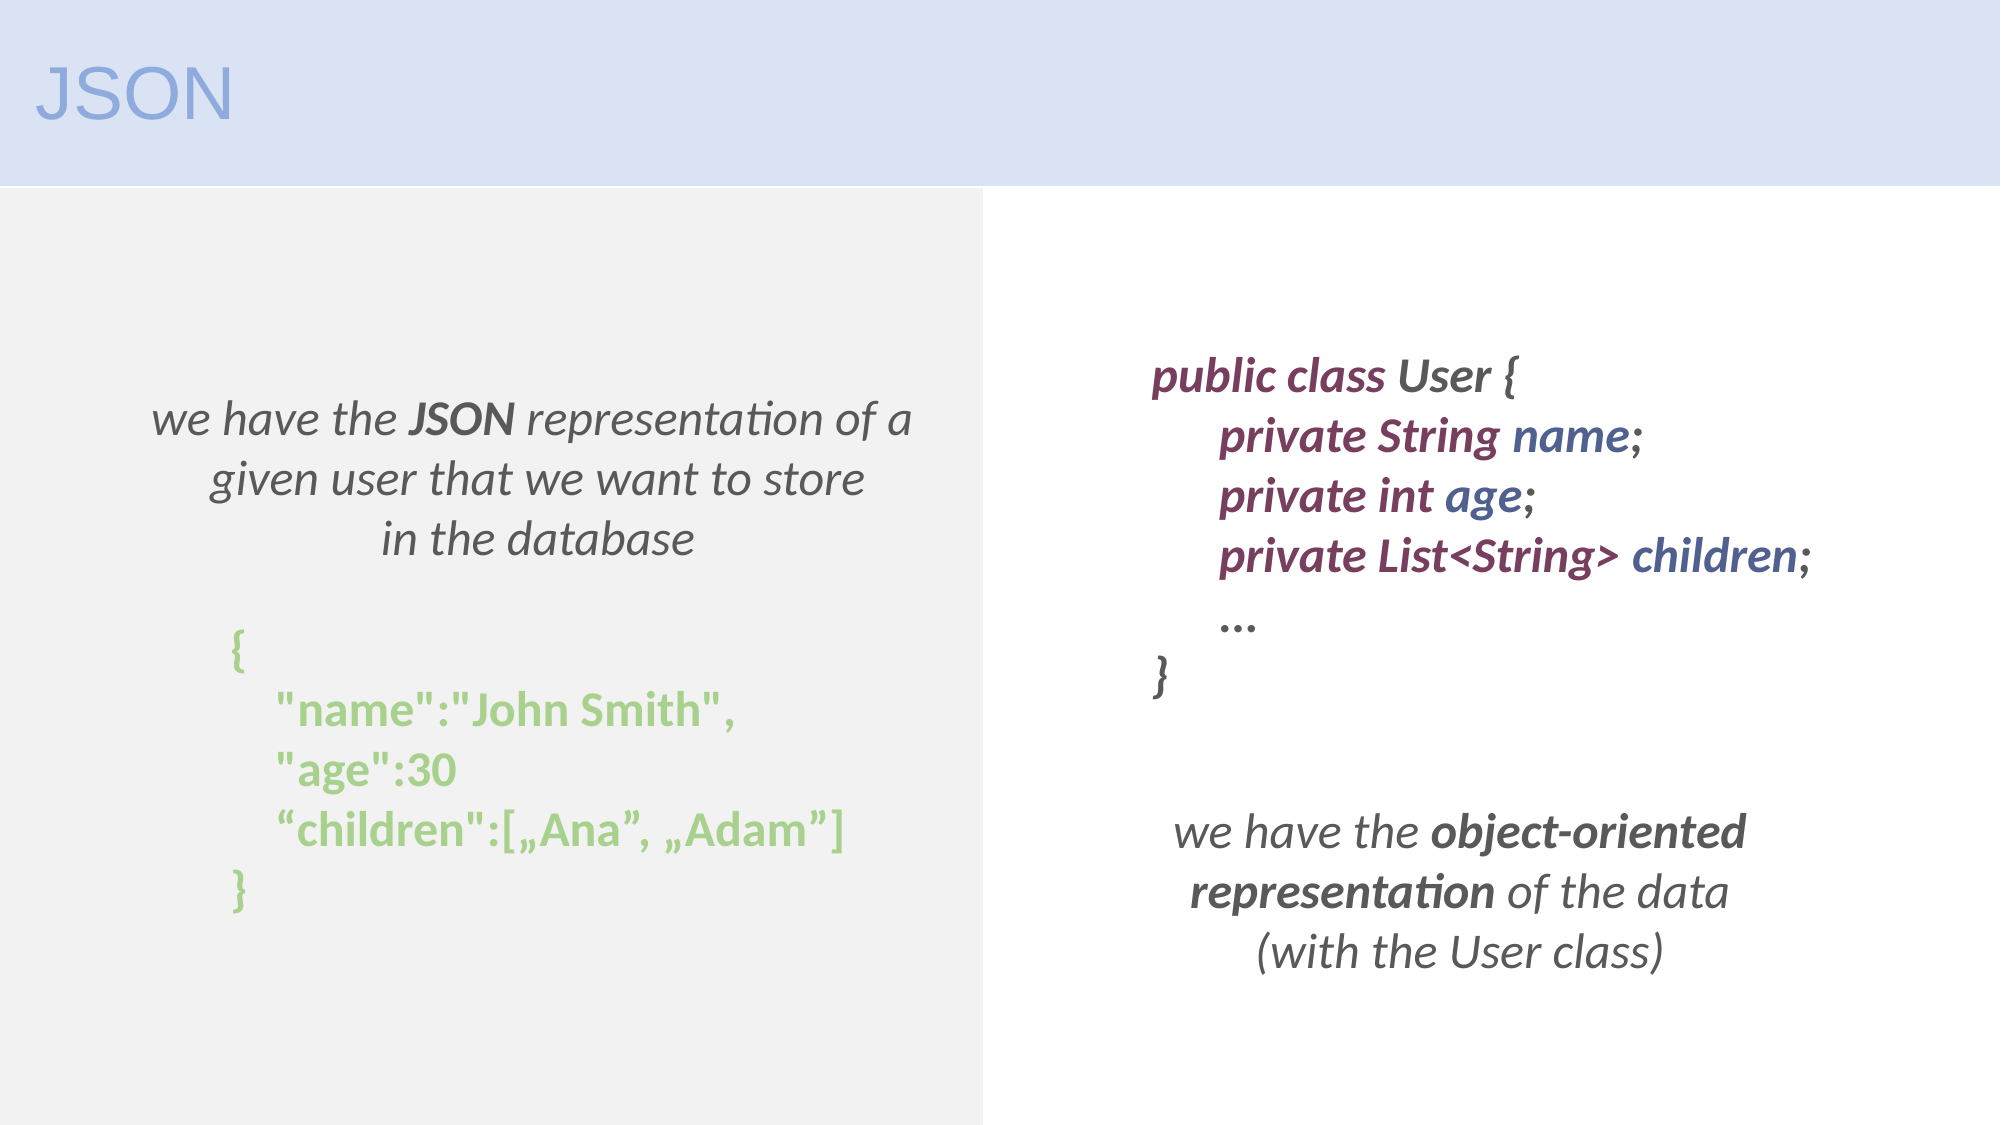

# JSON

public class User {
      private String name;
      private int age;
      private List<String> children;
      ...
}
we have the JSON representation of a
given user that we want to store
in the database
{
    "name":"John Smith",
    "age":30
    “children":[„Ana”, „Adam”]
}

we have the object-oriented
representation of the data
(with the User class)